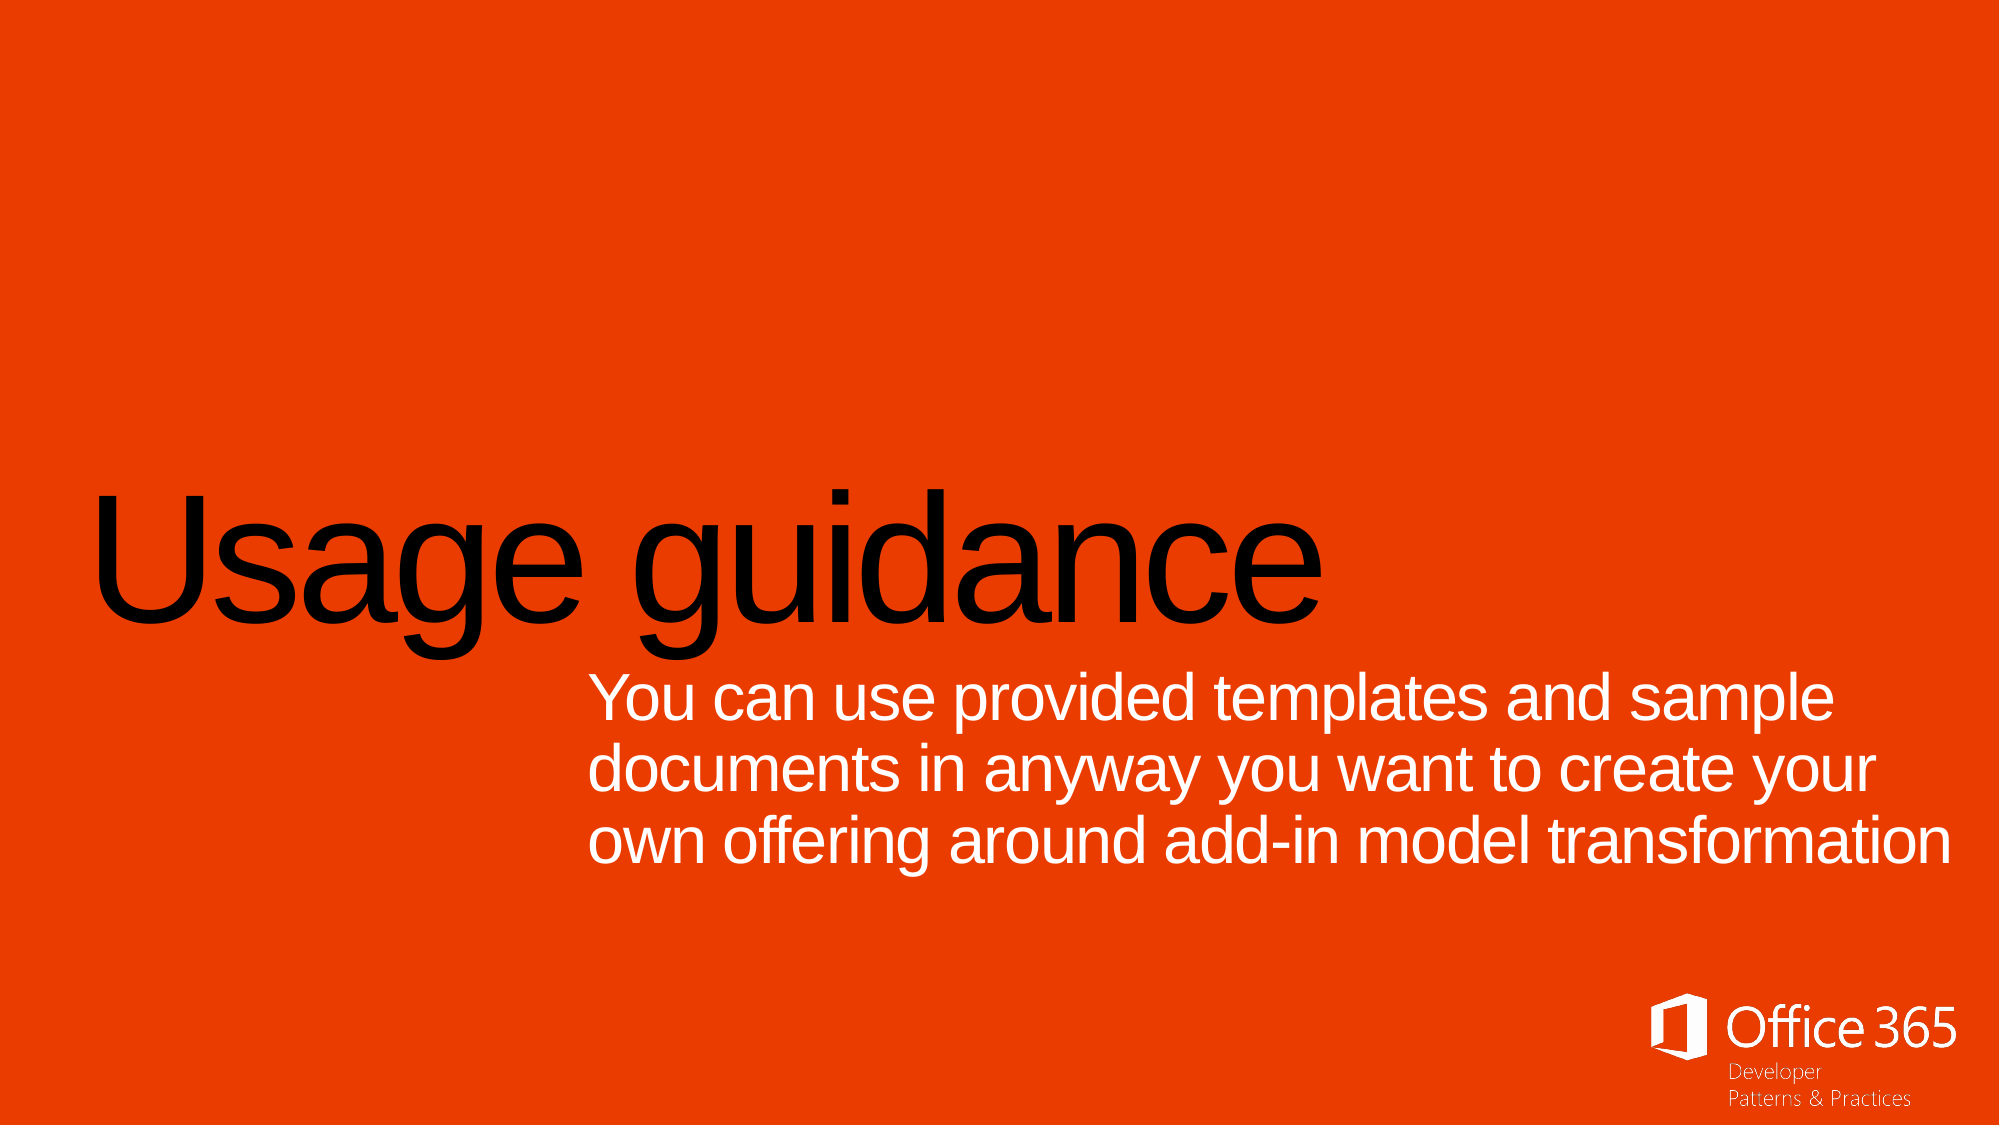

# Usage guidance
You can use provided templates and sample documents in anyway you want to create your own offering around add-in model transformation